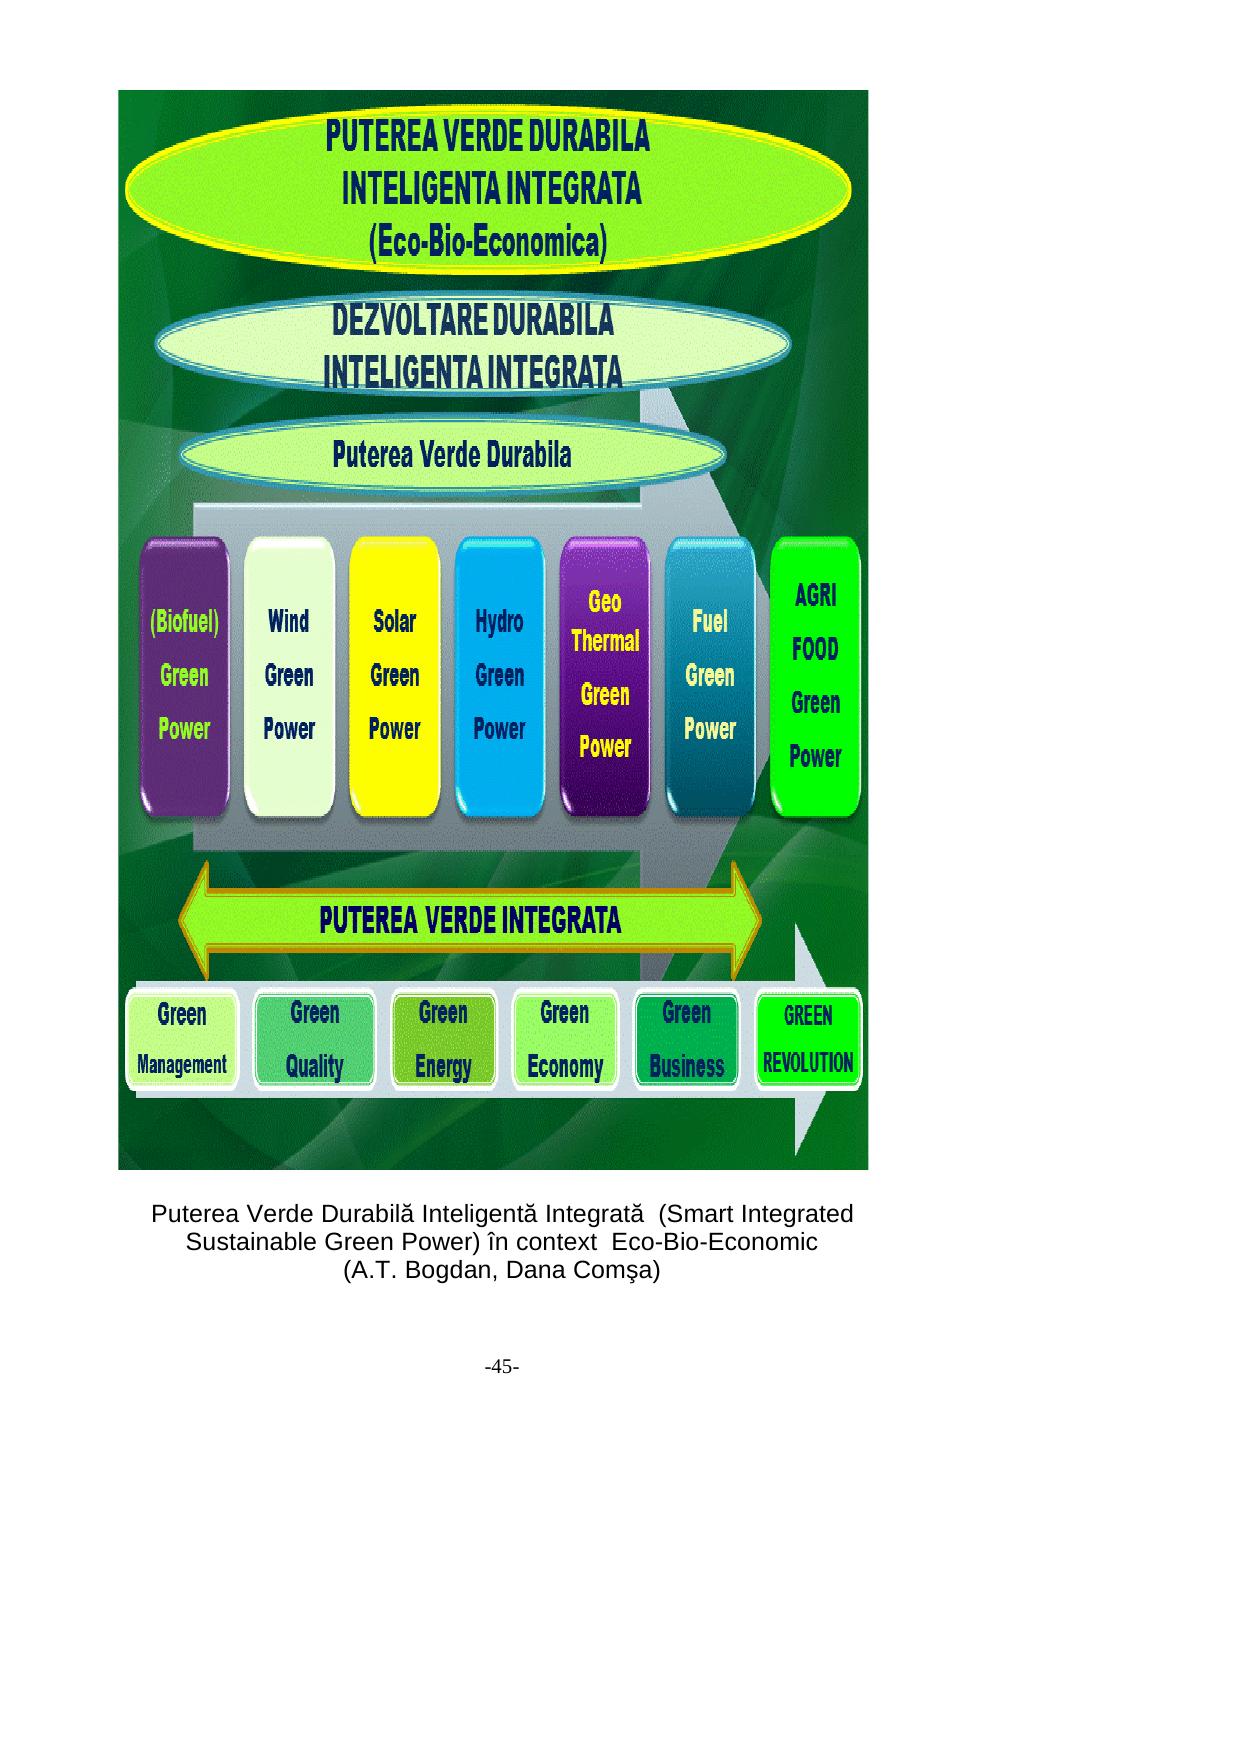

Puterea Verde Durabilă Inteligentă Integrată  (Smart Integrated
Sustainable Green Power) în context  Eco-Bio-Economic
(A.T. Bogdan, Dana Comşa)
-45-